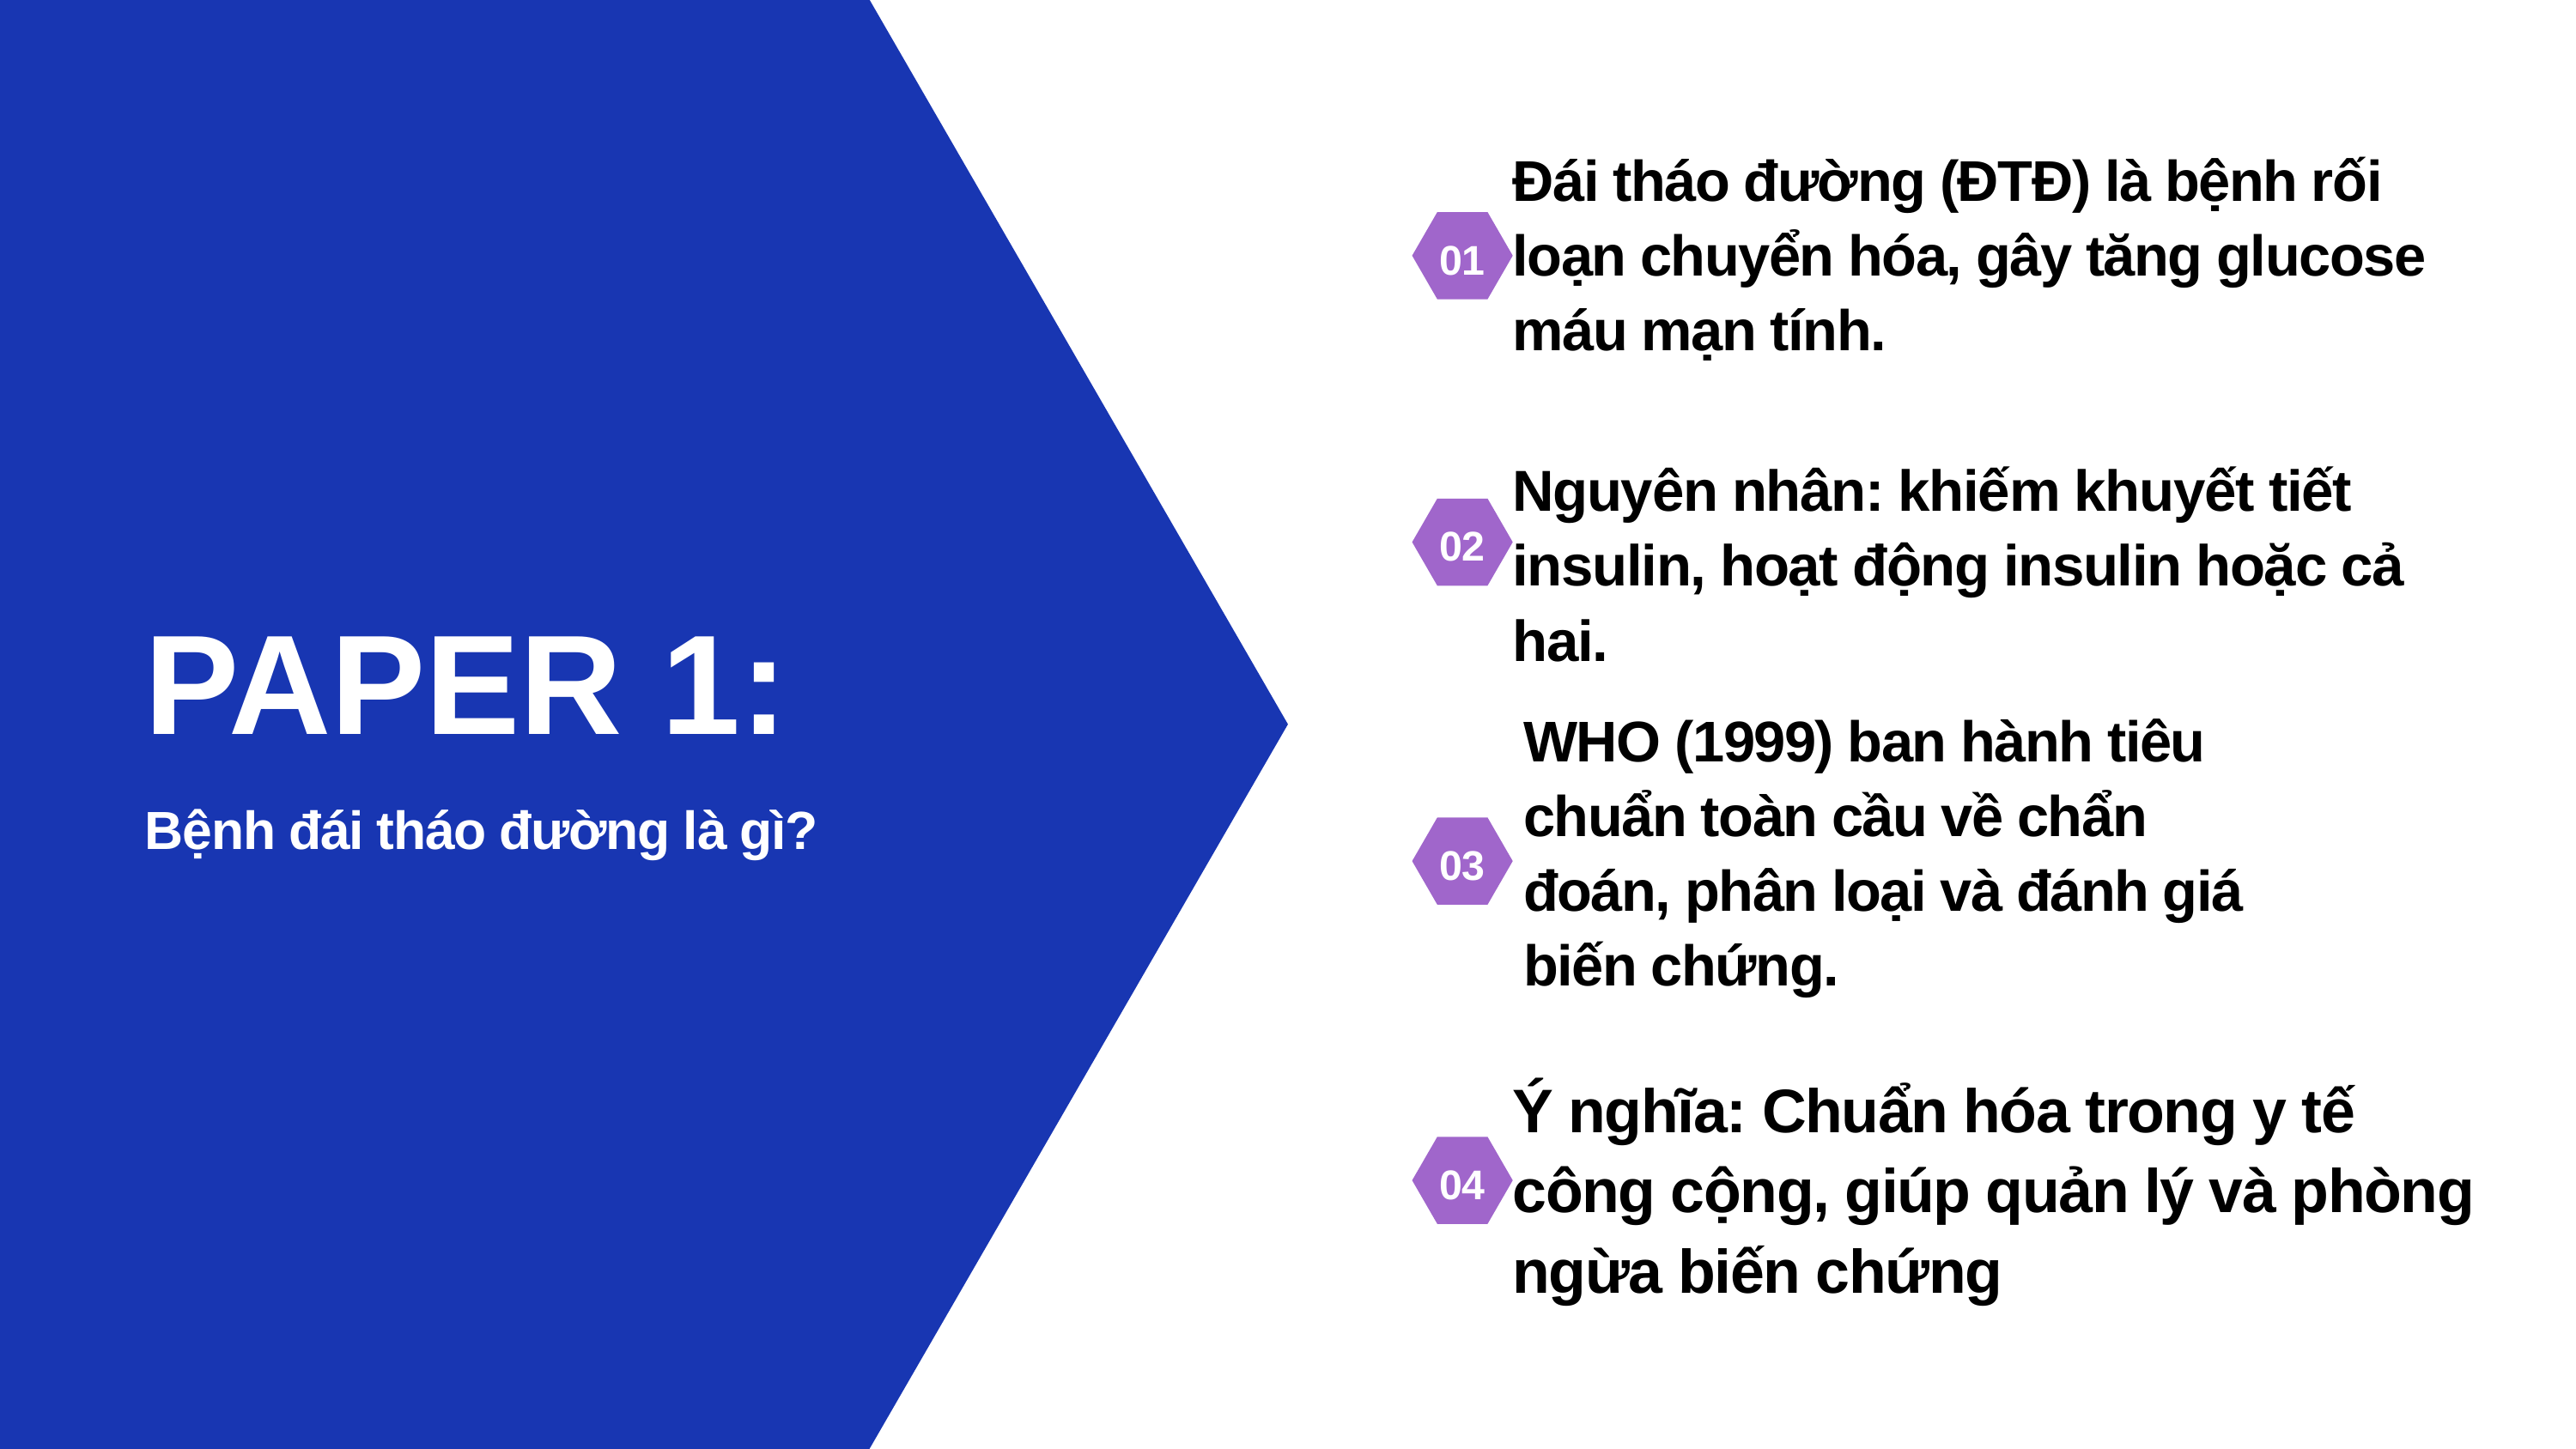

Đái tháo đường (ĐTĐ) là bệnh rối loạn chuyển hóa, gây tăng glucose máu mạn tính.

01
Nguyên nhân: khiếm khuyết tiết insulin, hoạt động insulin hoặc cả hai.

02
PAPER 1:
Bệnh đái tháo đường là gì?
WHO (1999) ban hành tiêu chuẩn toàn cầu về chẩn đoán, phân loại và đánh giá biến chứng.

03
Ý nghĩa: Chuẩn hóa trong y tế công cộng, giúp quản lý và phòng ngừa biến chứng

04